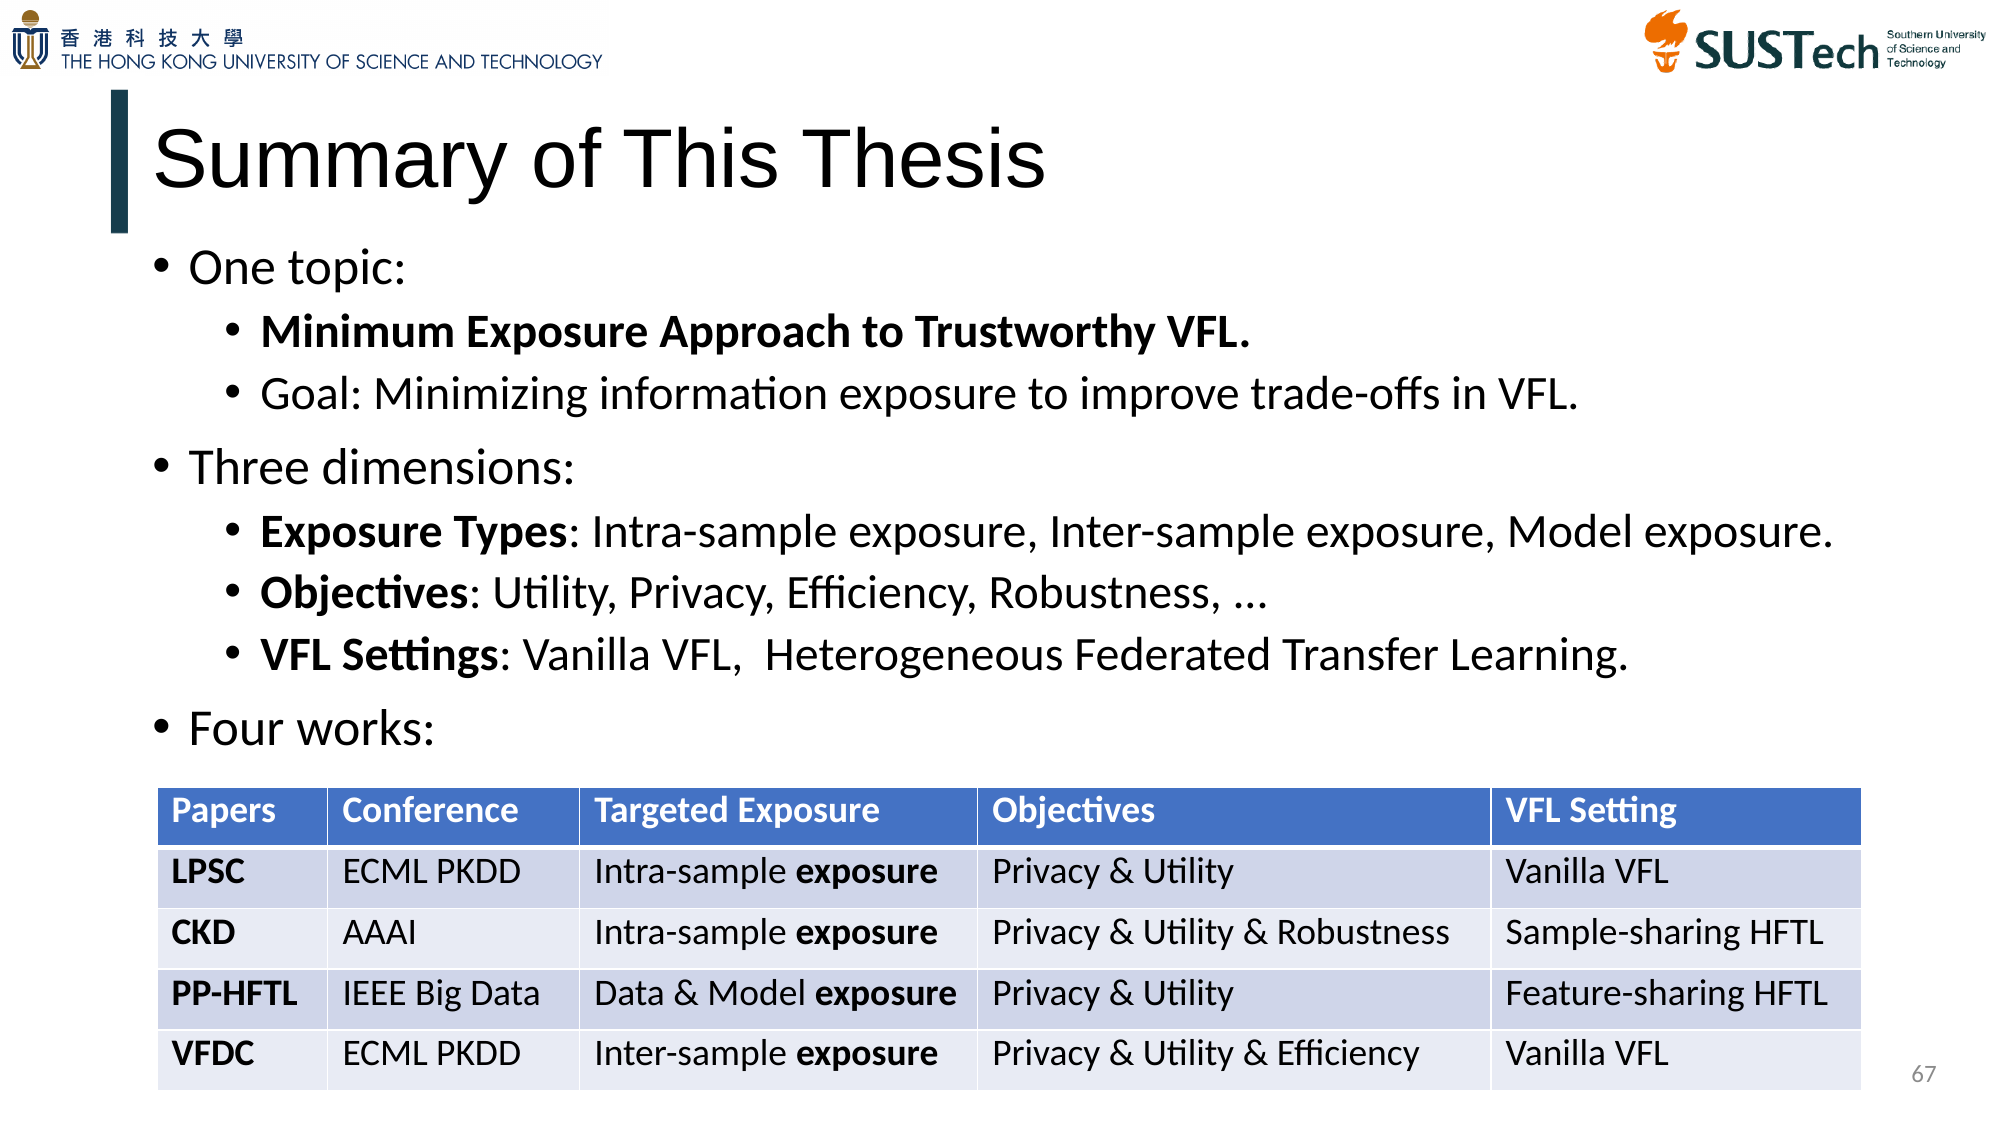

# Summary of This Thesis
One topic:
Minimum Exposure Approach to Trustworthy VFL.
Goal: Minimizing information exposure to improve trade-offs in VFL.
Three dimensions:
Exposure Types: Intra-sample exposure, Inter-sample exposure, Model exposure.
Objectives: Utility, Privacy, Efficiency, Robustness, ...
VFL Settings: Vanilla VFL,  Heterogeneous Federated Transfer Learning.
Four works:

| Papers | Conference | Targeted Exposure | Objectives | VFL Setting |
| --- | --- | --- | --- | --- |
| LPSC | ECML PKDD | Intra-sample exposure | Privacy & Utility | Vanilla VFL |
| CKD | AAAI | Intra-sample exposure | Privacy & Utility & Robustness | Sample-sharing HFTL |
| PP-HFTL | IEEE Big Data | Data & Model exposure | Privacy & Utility | Feature-sharing HFTL |
| VFDC | ECML PKDD | Inter-sample exposure | Privacy & Utility & Efficiency | Vanilla VFL |
67